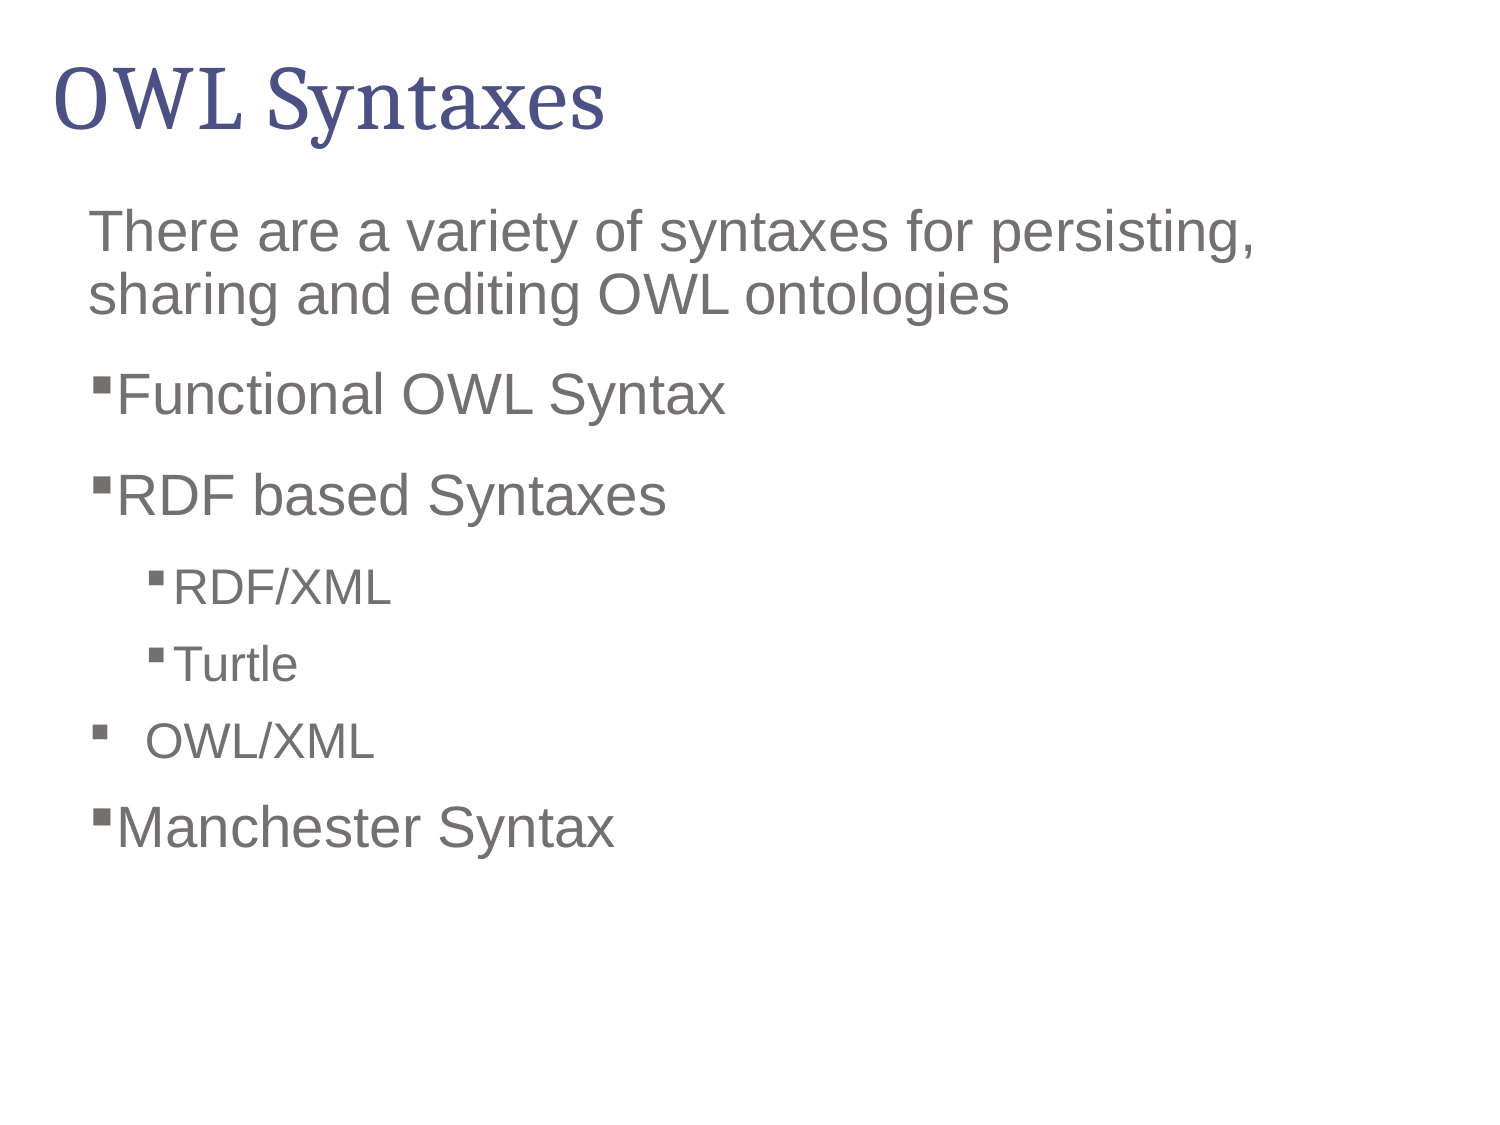

# OWL Syntaxes
There are a variety of syntaxes for persisting, sharing and editing OWL ontologies
Functional OWL Syntax
RDF based Syntaxes
RDF/XML
Turtle
OWL/XML
Manchester Syntax